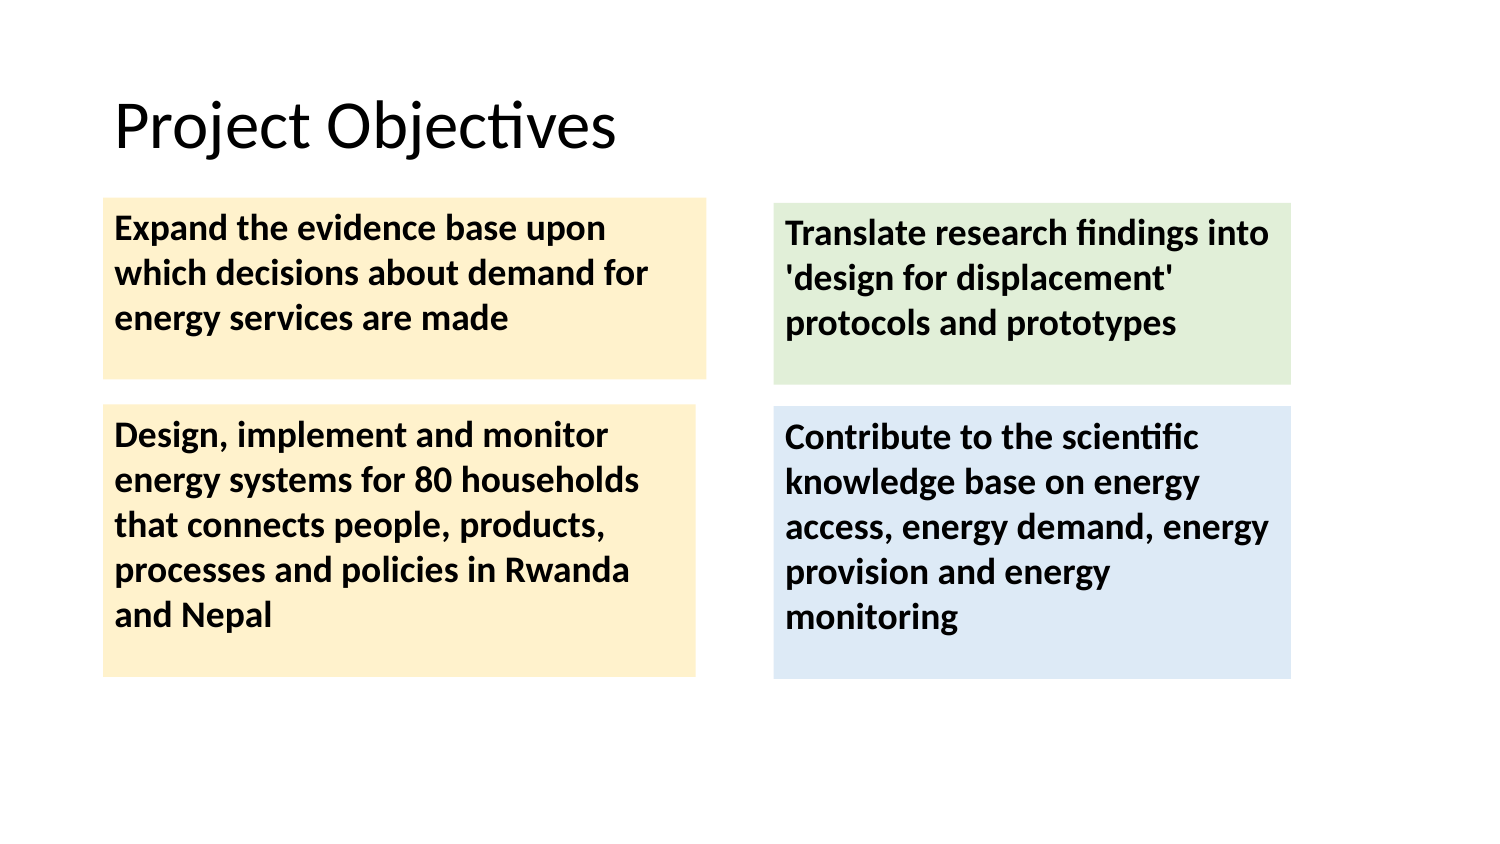

# Project Objectives
Expand the evidence base upon which decisions about demand for energy services are made

Translate research findings into 'design for displacement' protocols and prototypes

Design, implement and monitor energy systems for 80 households that connects people, products, processes and policies in Rwanda and Nepal

Contribute to the scientific knowledge base on energy access, energy demand, energy provision and energy monitoring